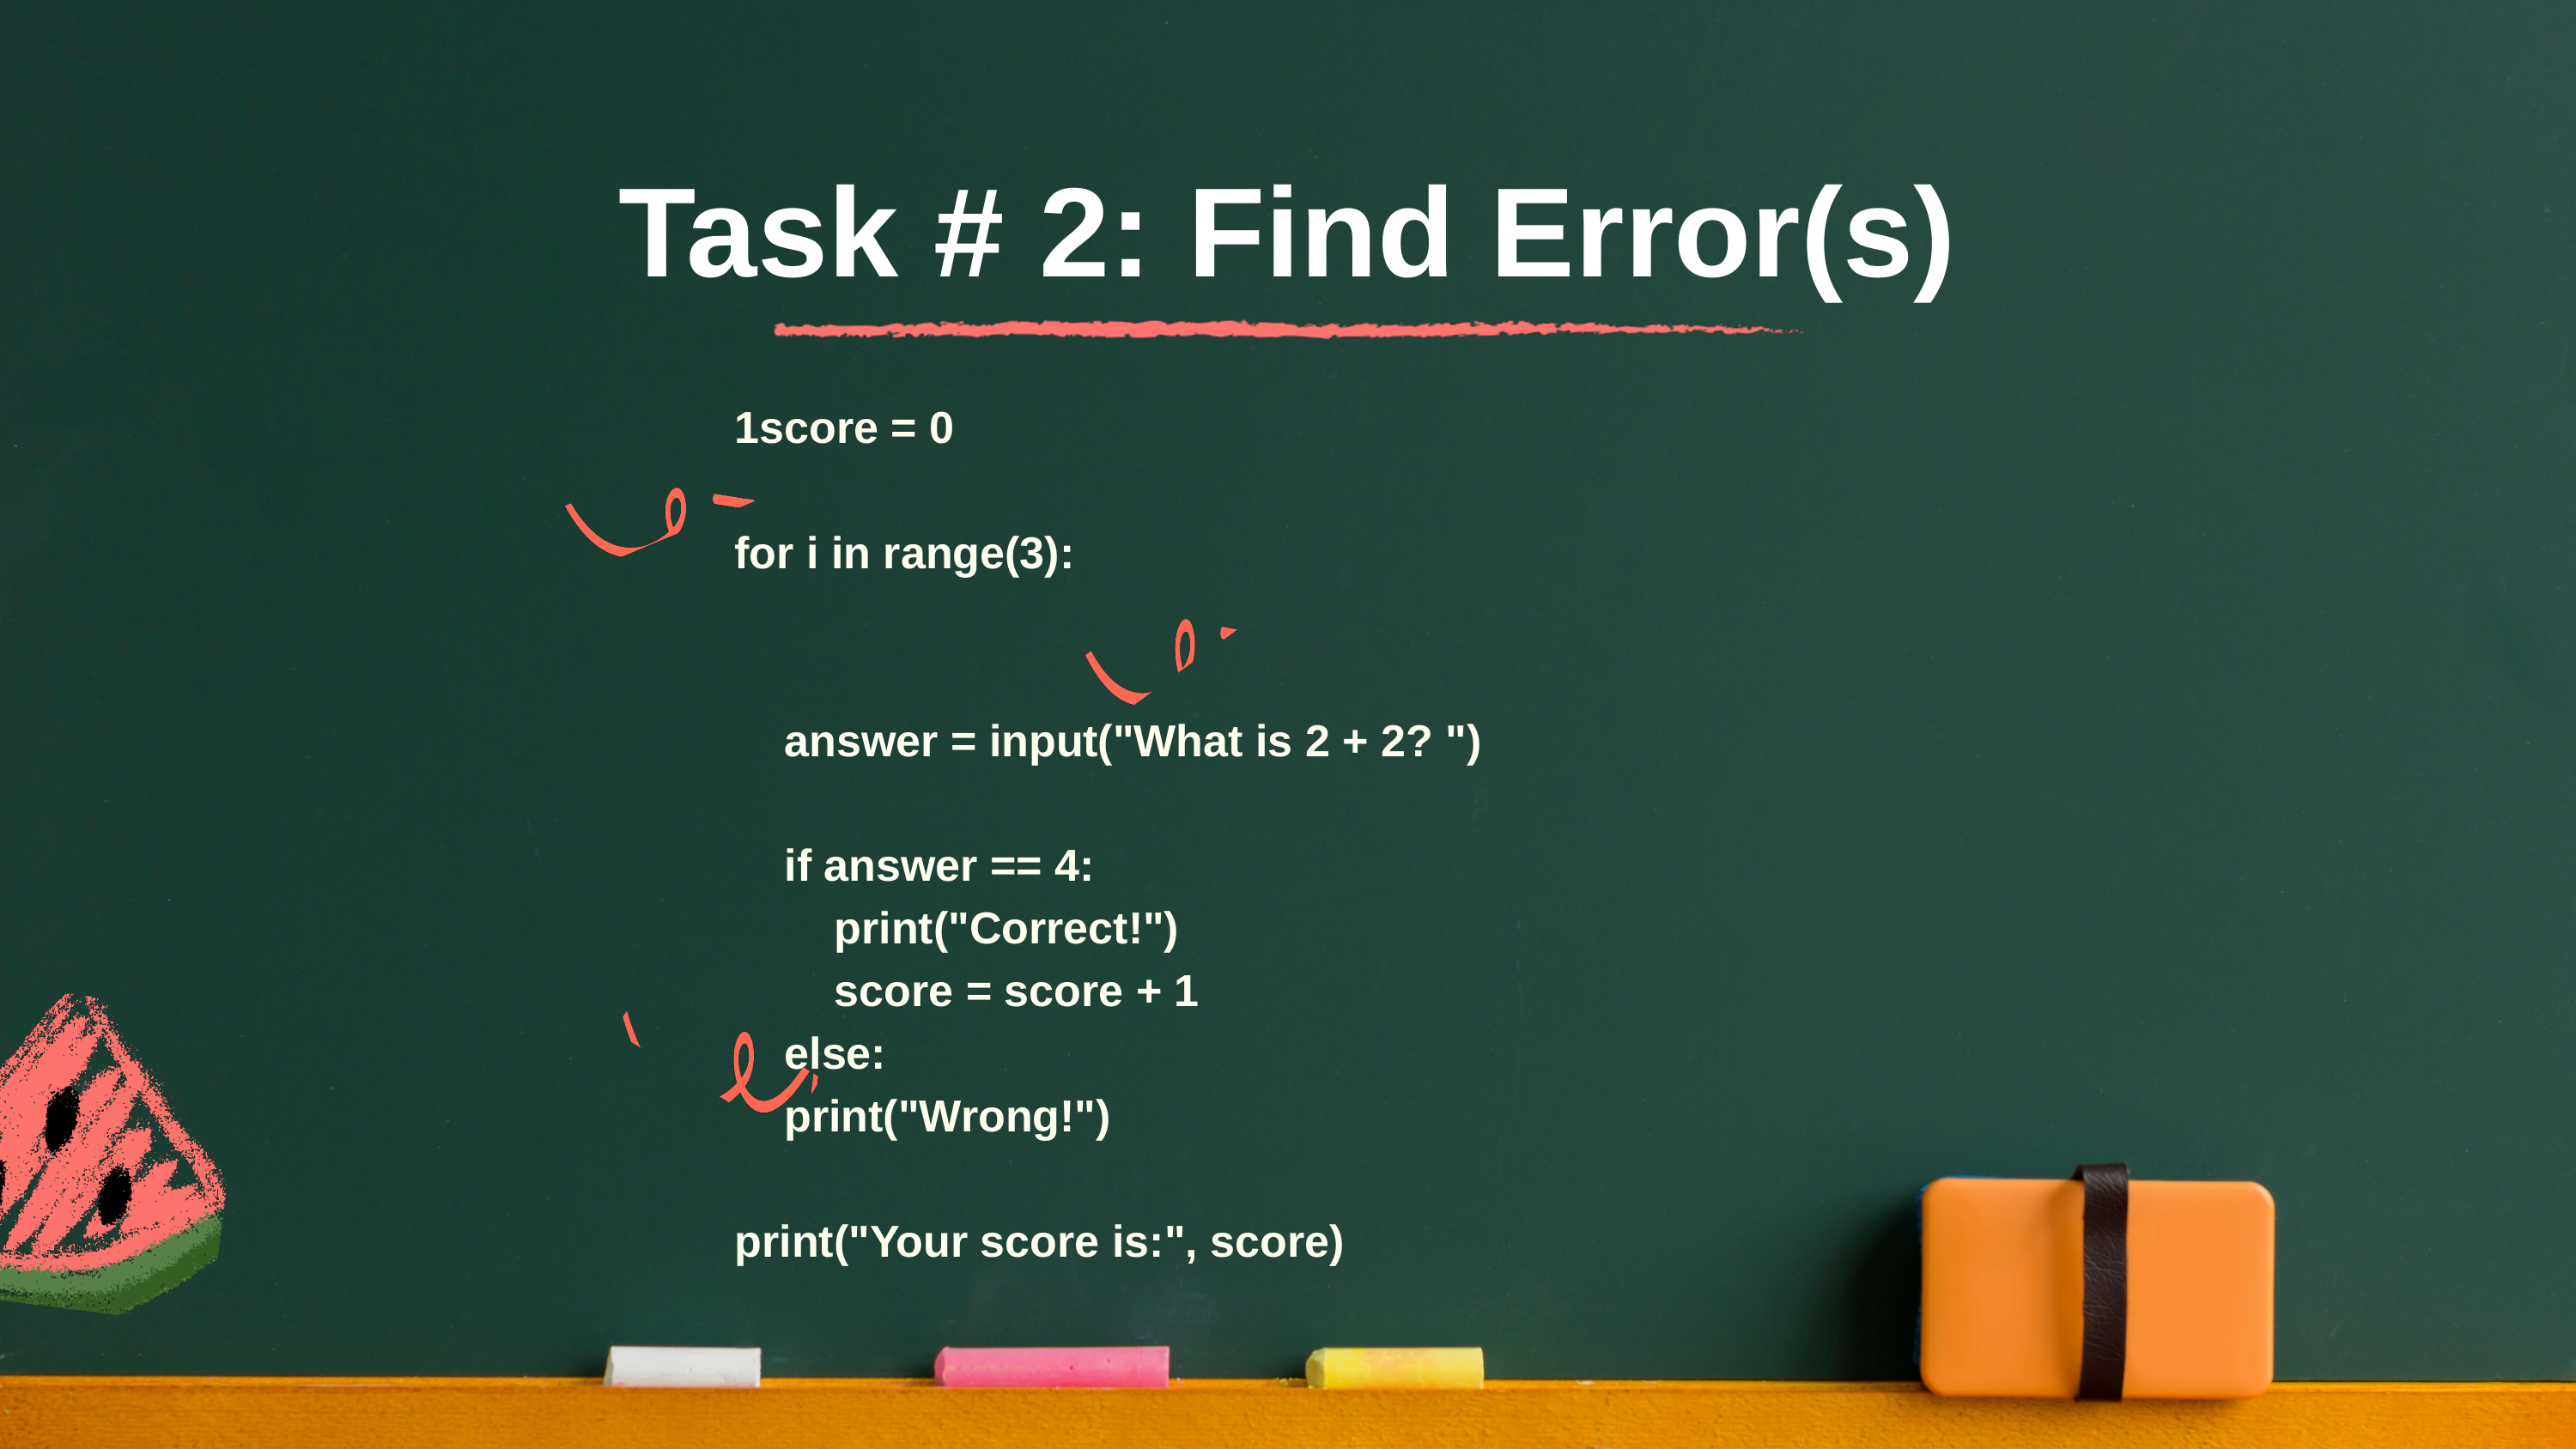

Task # 2: Find Error(s)

1score = 0

for i in range(3):

    answer = input("What is 2 + 2? ")

    if answer == 4:
        print("Correct!")
        score = score + 1
    else:
    print("Wrong!")

print("Your score is:", score)